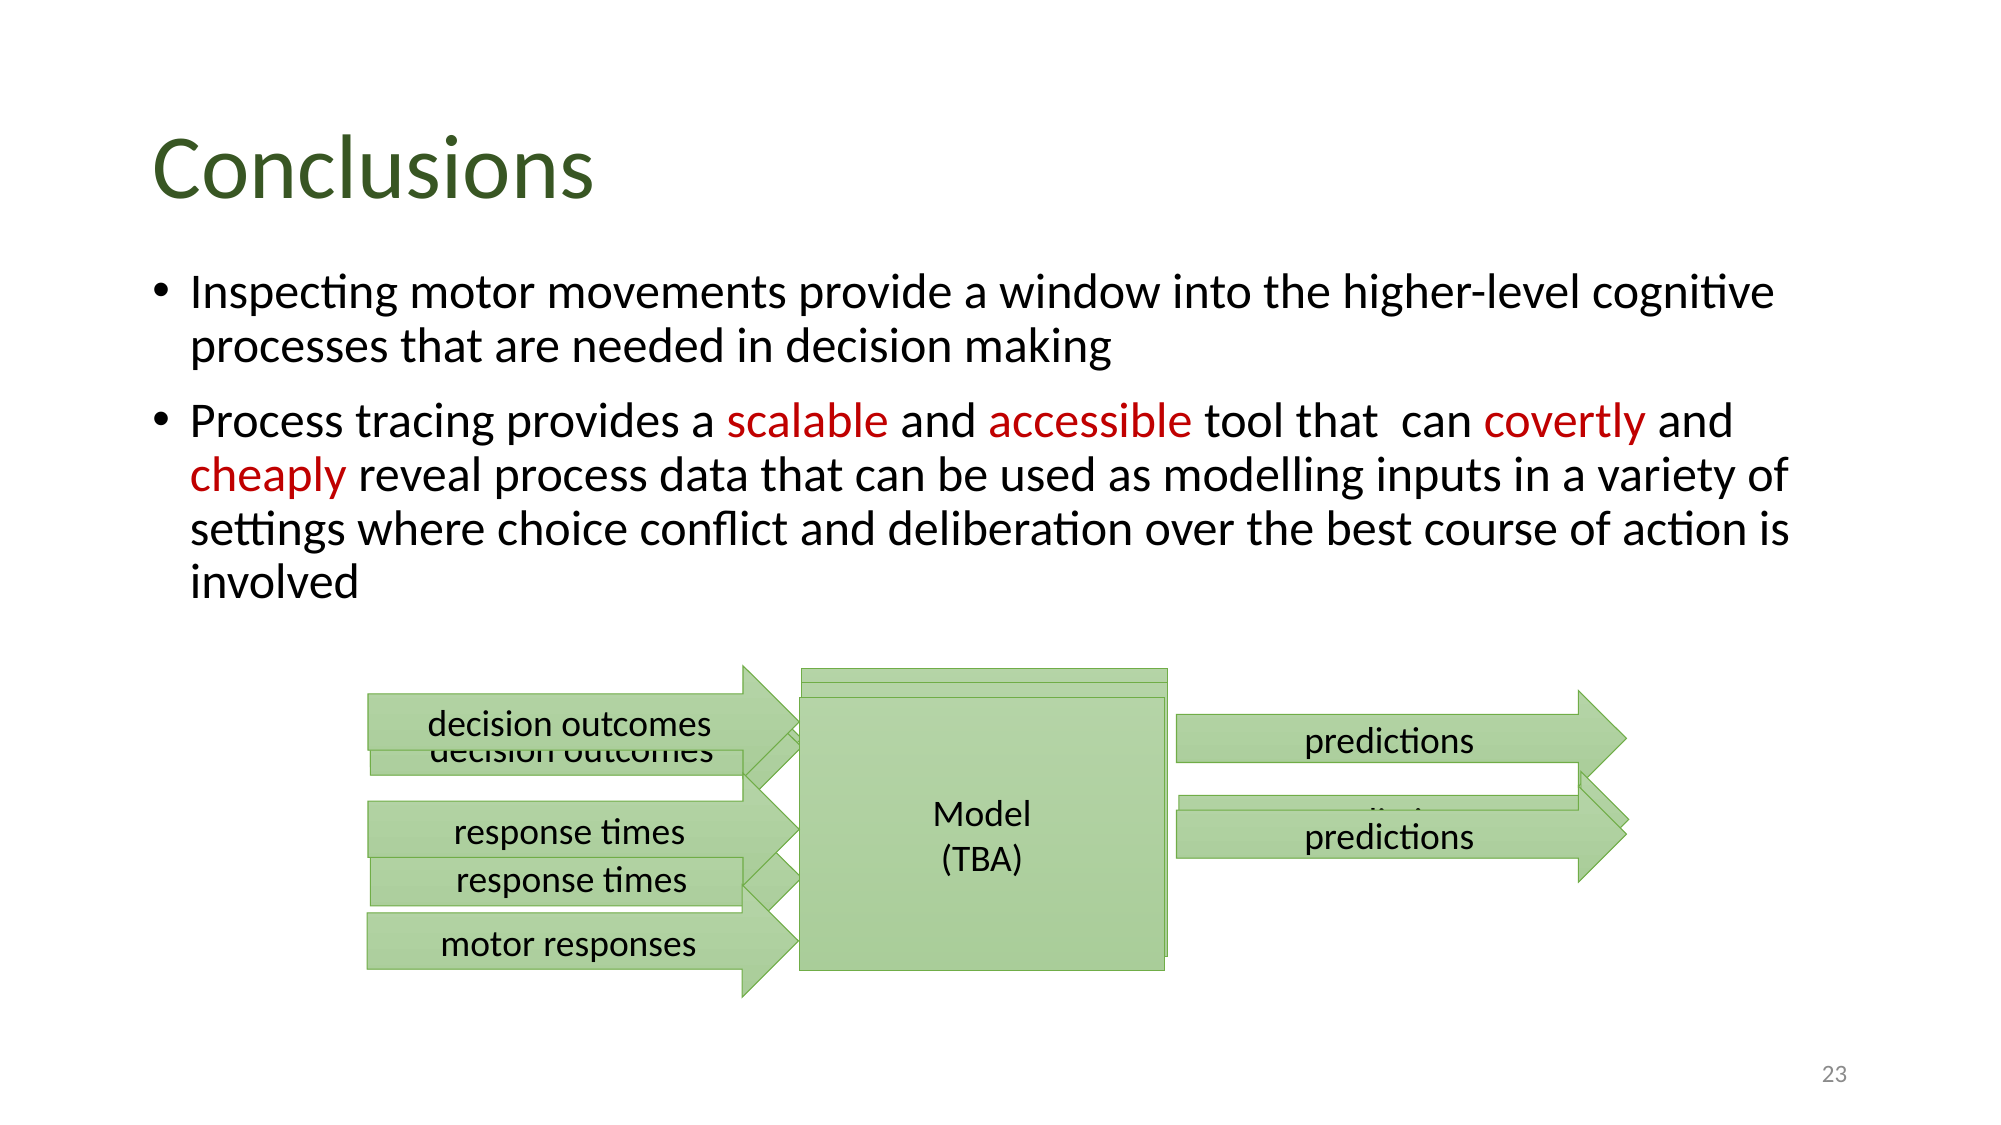

# Conclusions
Inspecting motor movements provide a window into the higher-level cognitive processes that are needed in decision making
Process tracing provides a scalable and accessible tool that  can covertly and cheaply reveal process data that can be used as modelling inputs in a variety of settings where choice conflict and deliberation over the best course of action is involved
decision outcomes
Model
(TBA)
response times
predictions
motor responses
Model
(e.g. Prospect Theory)
decision outcomes
predictions
Model
(e.g. Drift Diffusion Model with Prospect Theory)
decision outcomes
predictions
response times
23